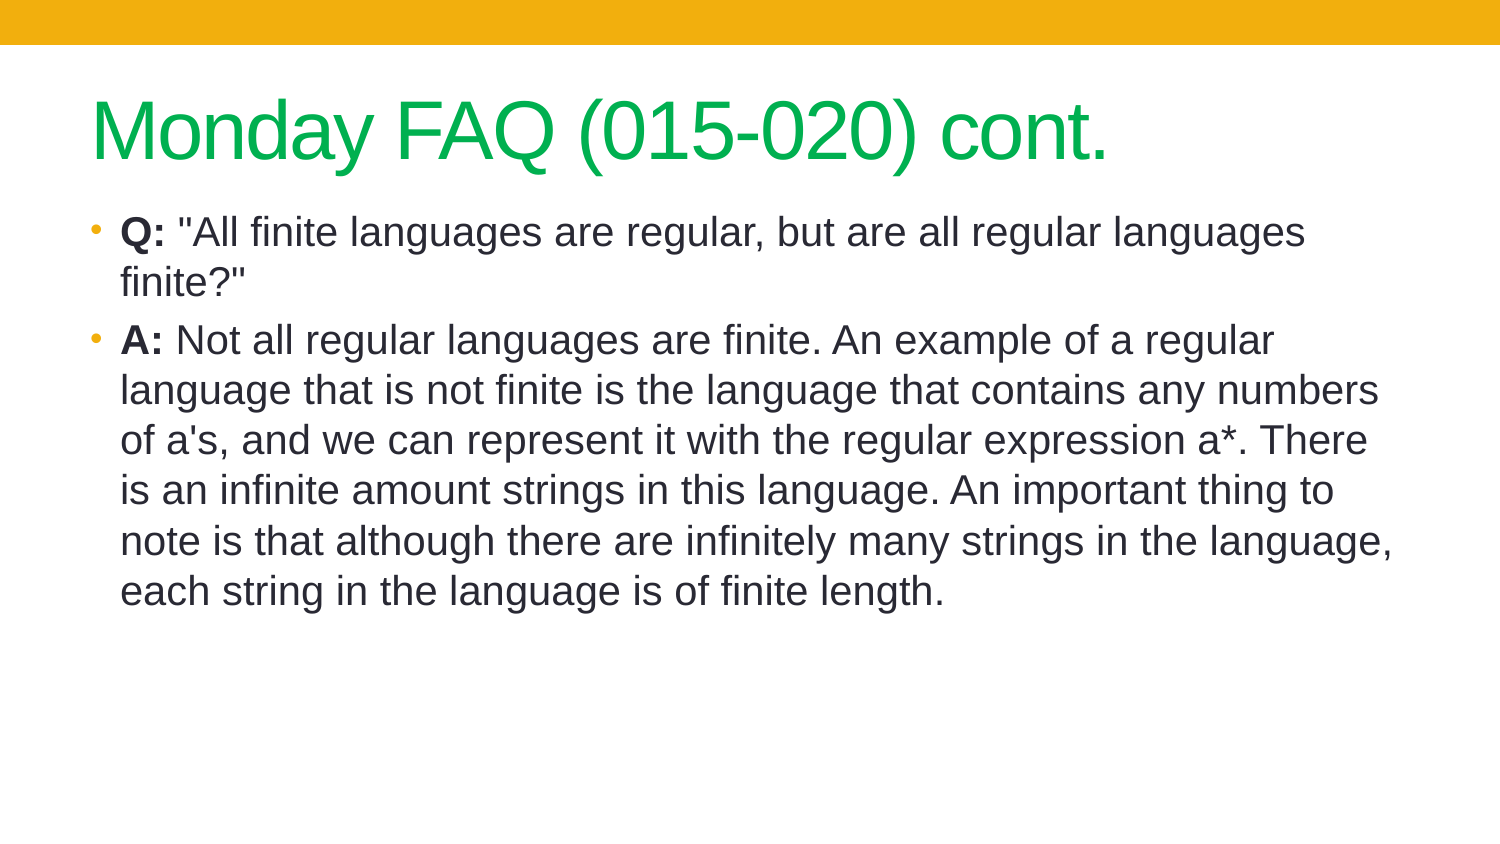

# Monday FAQ (015-020) cont.
Q: "All finite languages are regular, but are all regular languages finite?"
A: Not all regular languages are finite. An example of a regular language that is not finite is the language that contains any numbers of a's, and we can represent it with the regular expression a*. There is an infinite amount strings in this language. An important thing to note is that although there are infinitely many strings in the language, each string in the language is of finite length.